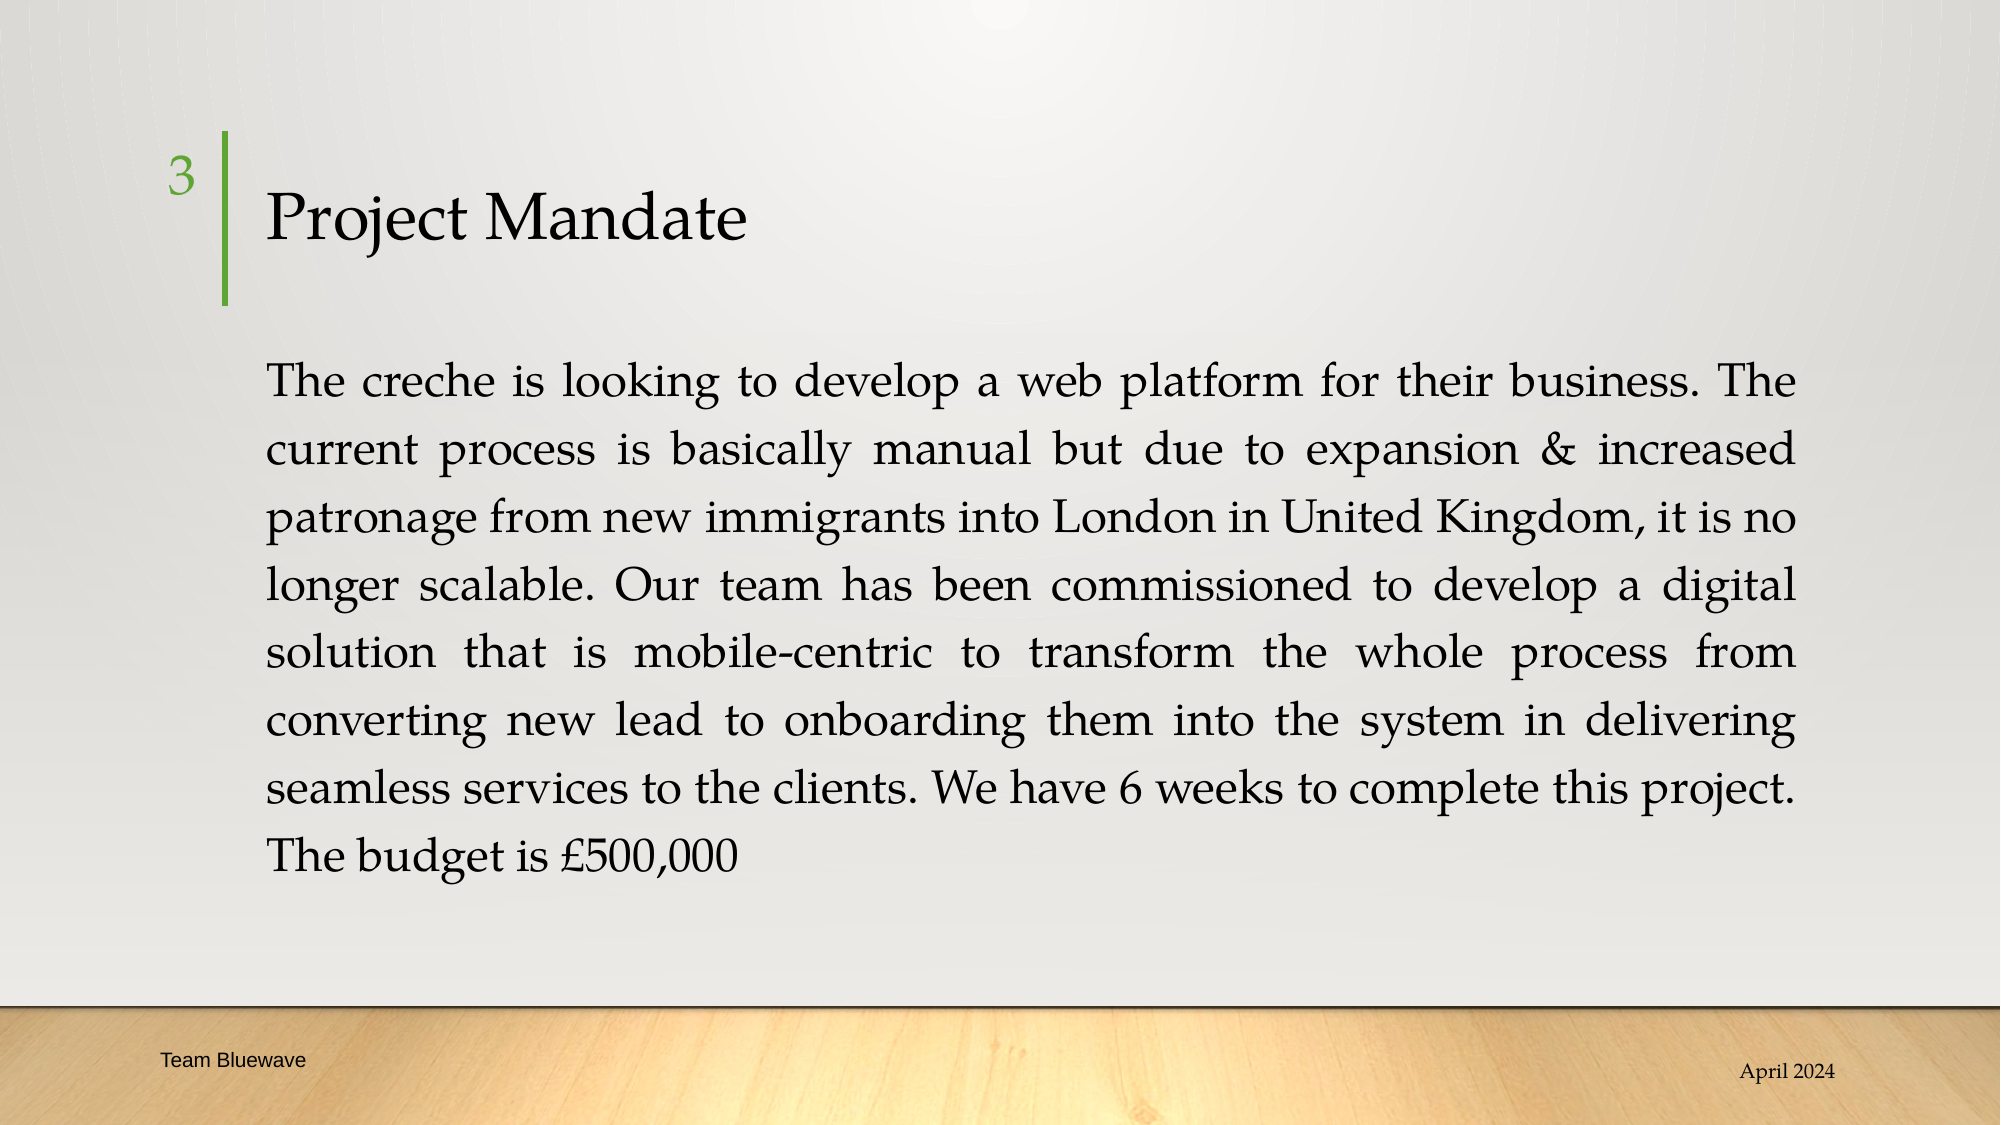

3
# Project Mandate
The creche is looking to develop a web platform for their business. The current process is basically manual but due to expansion & increased patronage from new immigrants into London in United Kingdom, it is no longer scalable. Our team has been commissioned to develop a digital solution that is mobile-centric to transform the whole process from converting new lead to onboarding them into the system in delivering seamless services to the clients. We have 6 weeks to complete this project. The budget is £500,000
Team Bluewave
April 2024